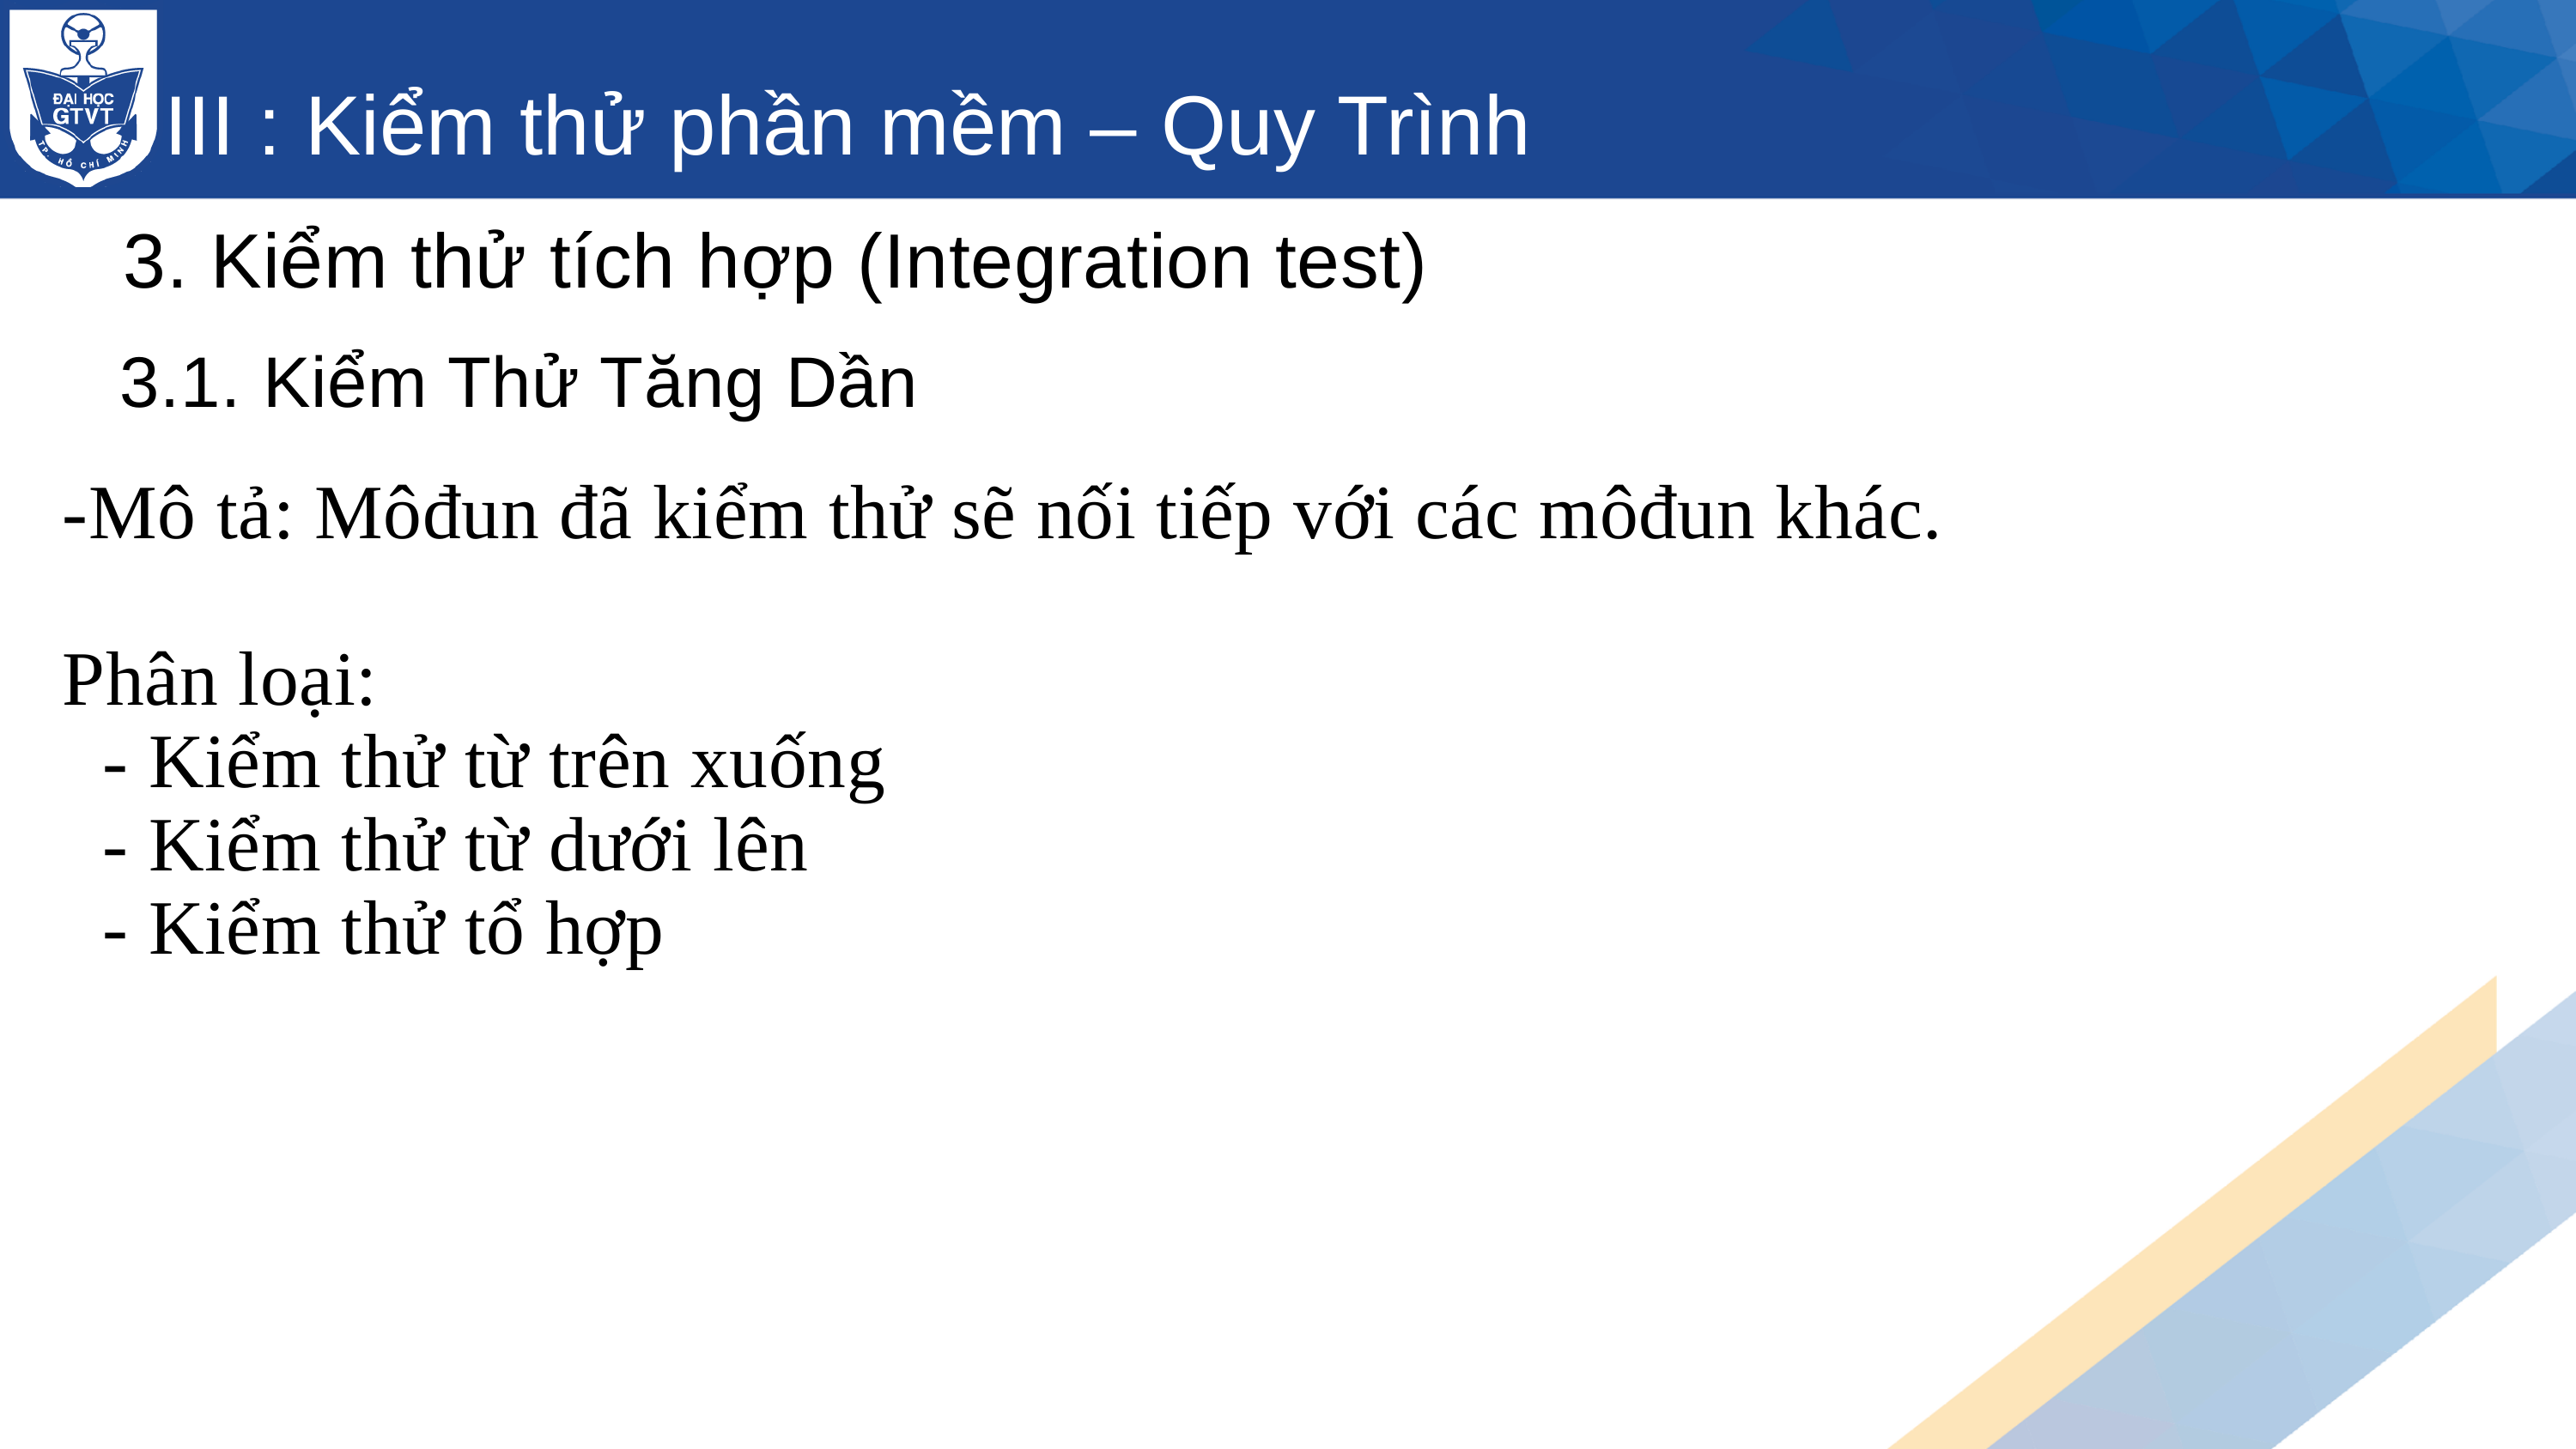

III : Kiểm thử phần mềm – Quy Trình
3. Kiểm thử tích hợp (Integration test)
3.1. Kiểm Thử Tăng Dần

-Mô tả: Môđun đã kiểm thử sẽ nối tiếp với các môđun khác.

Phân loại:
  - Kiểm thử từ trên xuống
  - Kiểm thử từ dưới lên
  - Kiểm thử tổ hợp